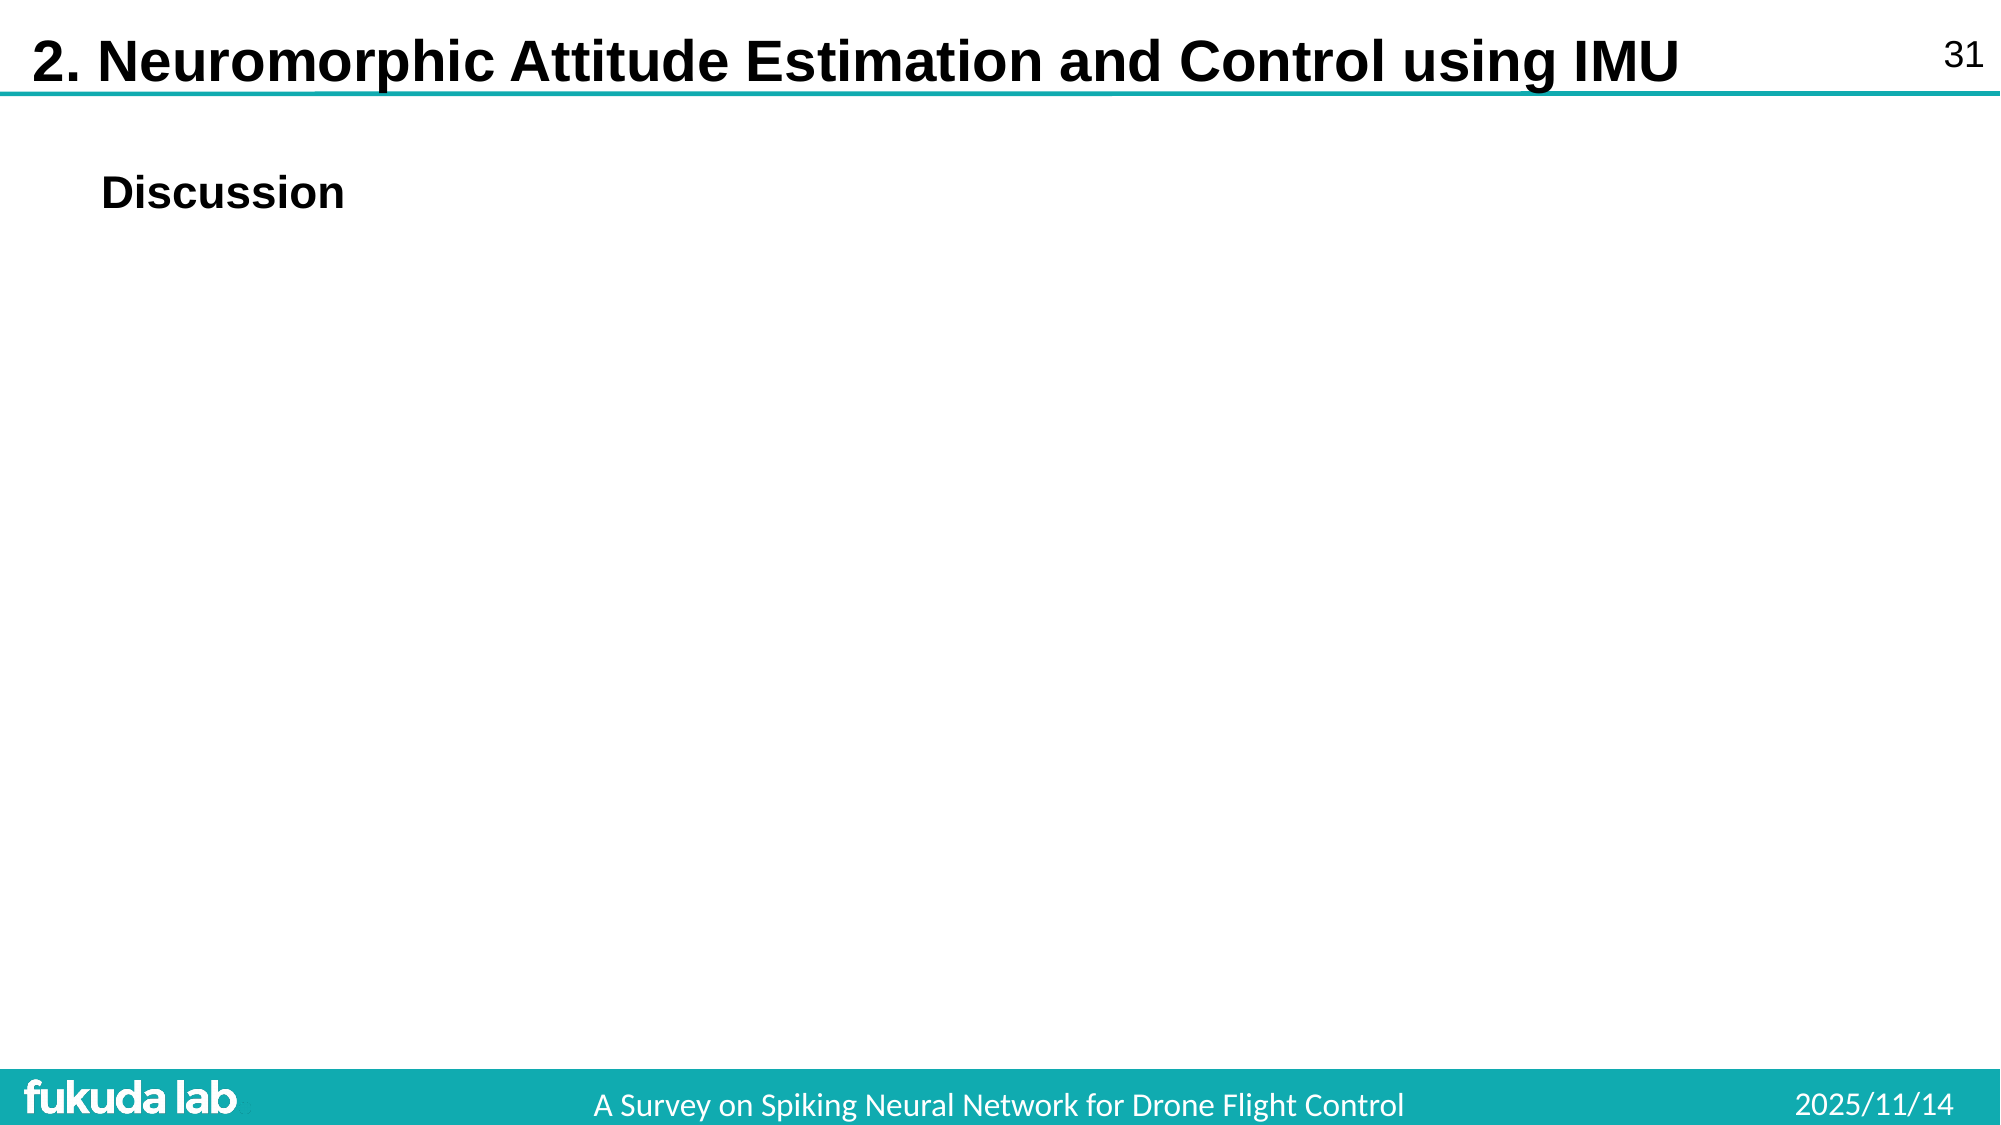

# 2. Neuromorphic Attitude Estimation and Control using IMU
31
Discussion